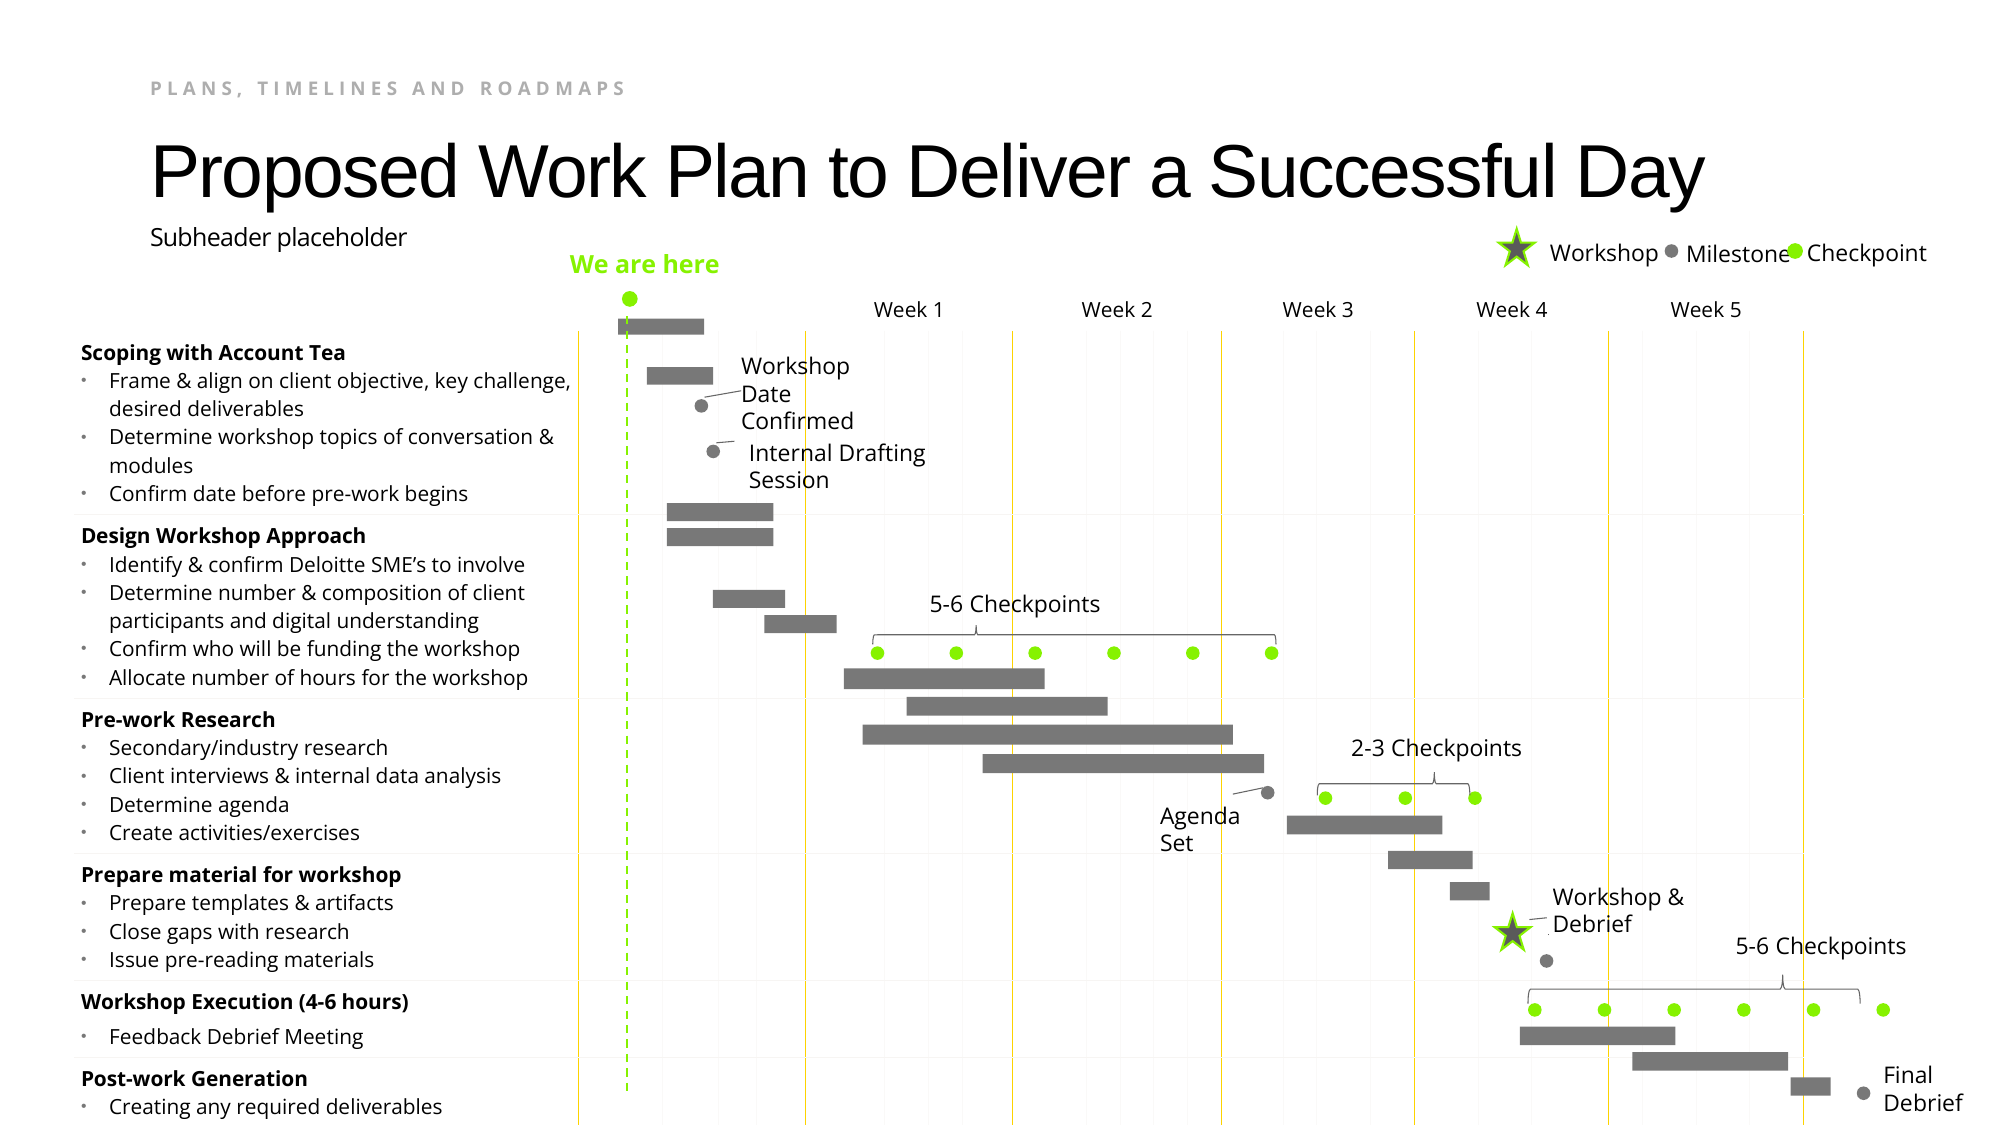

Plans, timelines and roadmaps
# Proposed Work Plan to Deliver a Successful Day
Subheader placeholder

Workshop
Checkpoint
Milestone
We are here

|  |  |  |  |  | Week 1 |  |  |  | Week 2 |  |  |  |  | Week 3 |  |  |  | Week 4 |  |  | Week 5 |  |  |  |
| --- | --- | --- | --- | --- | --- | --- | --- | --- | --- | --- | --- | --- | --- | --- | --- | --- | --- | --- | --- | --- | --- | --- | --- | --- |
| Scoping with Account Tea Frame & align on client objective, key challenge, desired deliverables Determine workshop topics of conversation & modules Confirm date before pre-work begins |  |  |  |  |  |  |  |  |  |  |  |  |  |  |  |  |  |  |  |  |  |  |  |  |
| Design Workshop Approach Identify & confirm Deloitte SME’s to involve Determine number & composition of client participants and digital understanding Confirm who will be funding the workshop Allocate number of hours for the workshop |  |  |  |  |  |  |  |  |  |  |  |  |  |  |  |  |  |  |  |  |  |  |  |  |
| Pre-work Research Secondary/industry research Client interviews & internal data analysis Determine agenda Create activities/exercises |  |  |  |  |  |  |  |  |  |  |  |  |  |  |  |  |  |  |  |  |  |  |  |  |
| Prepare material for workshop Prepare templates & artifacts Close gaps with research Issue pre-reading materials |  |  |  |  |  |  |  |  |  |  |  |  |  |  |  |  |  |  |  |  |  |  |  |  |
| Workshop Execution (4-6 hours) Feedback Debrief Meeting |  |  |  |  |  |  |  |  |  |  |  |  |  |  |  |  |  |  |  |  |  |  |  |  |
| Post-work Generation Creating any required deliverables Finalizing deliverables Final review / feedback debrief |  |  |  |  |  |  |  |  |  |  |  |  |  |  |  |  |  |  |  |  |  |  |  |  |

Workshop Date Confirmed

Internal Drafting Session

5-6 Checkpoints

2-3 Checkpoints

Agenda Set

Workshop &
Debrief

5-6 Checkpoints

Final
Debrief